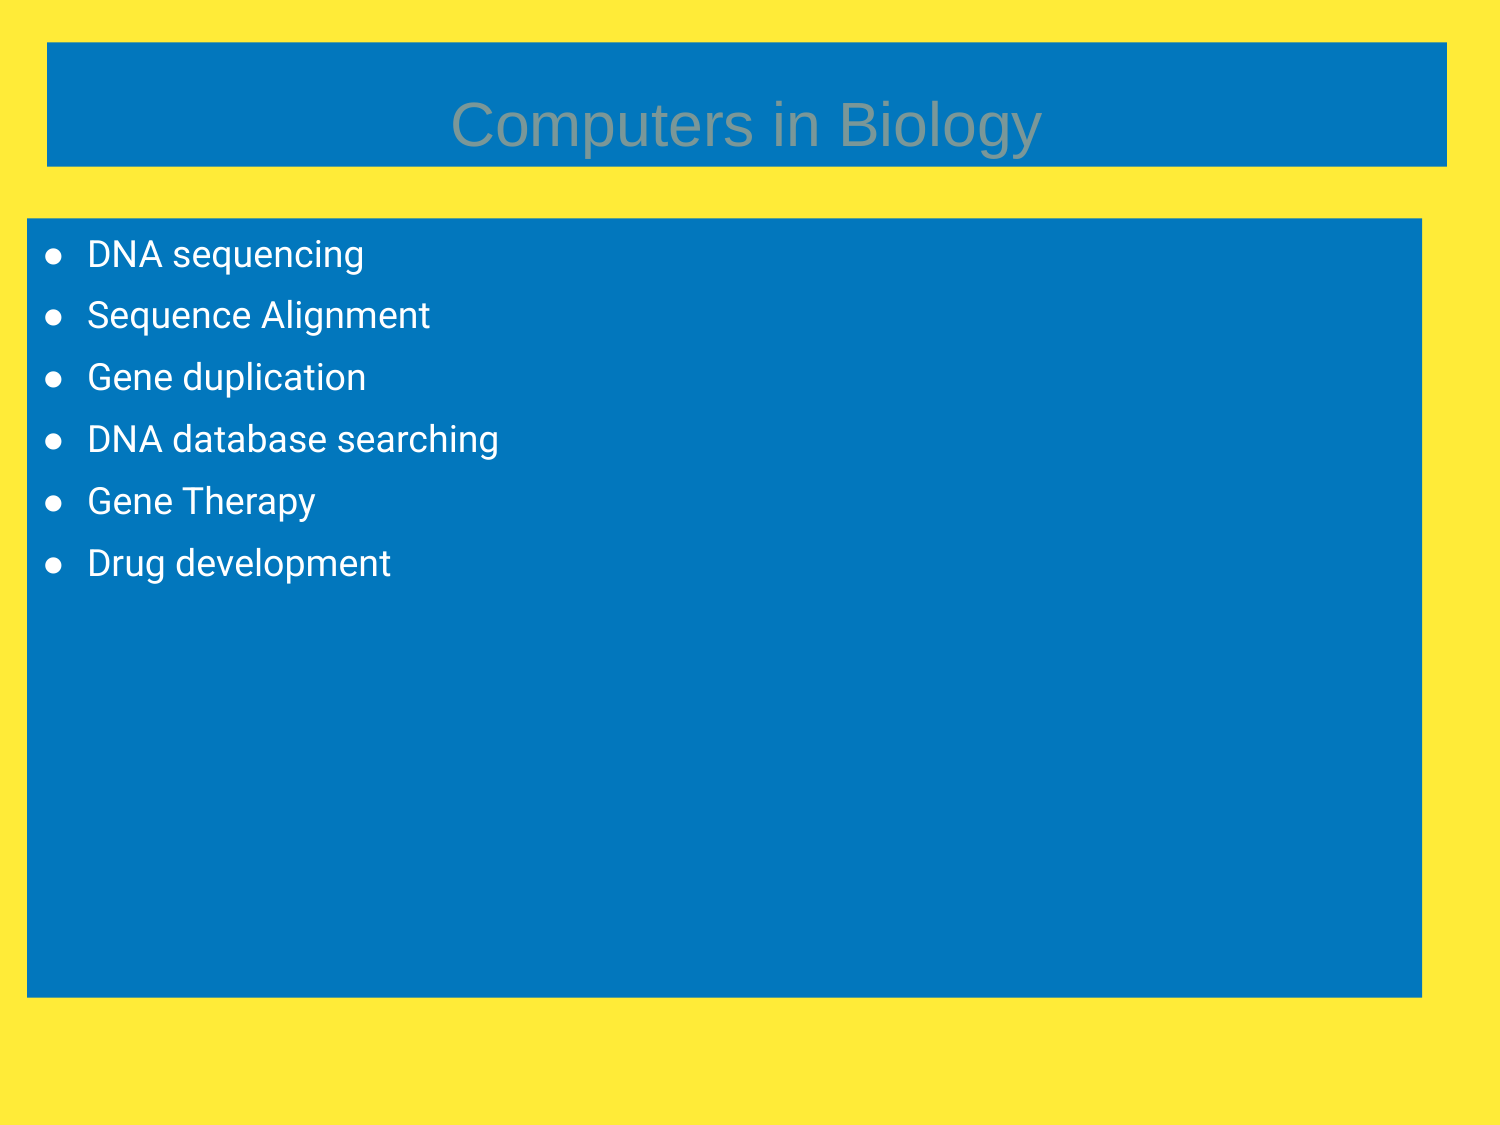

# Computers in Biology
DNA sequencing
Sequence Alignment
Gene duplication
DNA database searching
Gene Therapy
Drug development